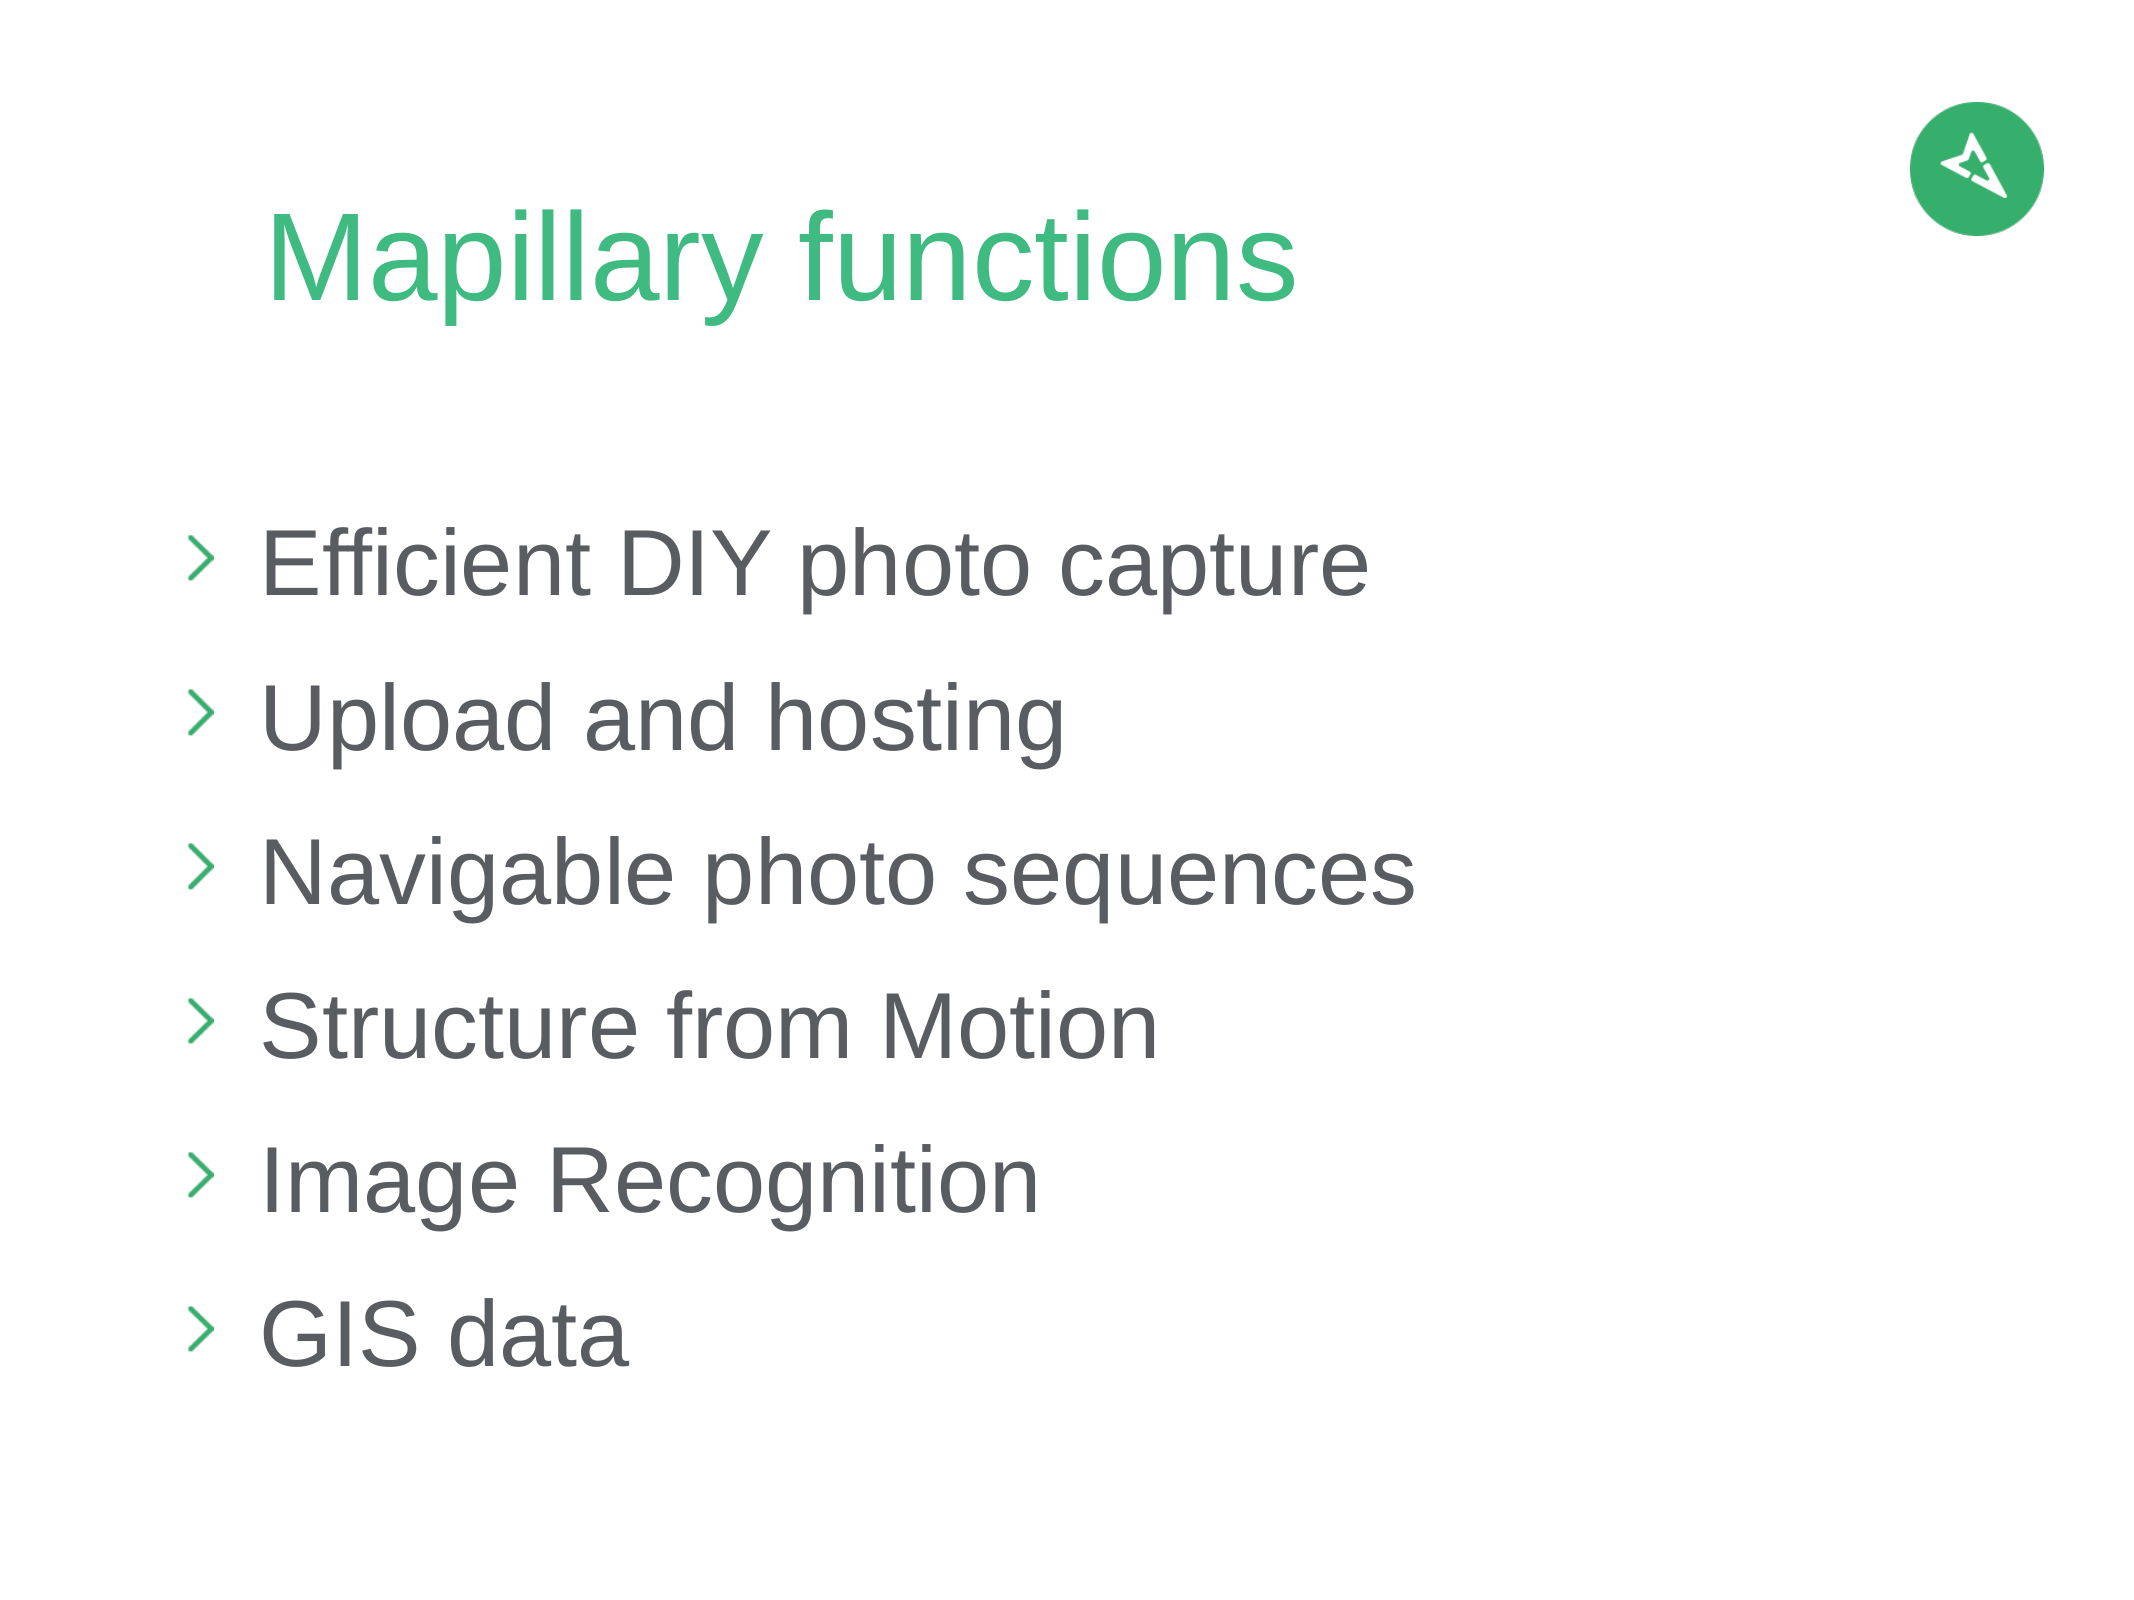

# Mapillary functions
Efficient DIY photo capture
Upload and hosting
Navigable photo sequences
Structure from Motion
Image Recognition
GIS data